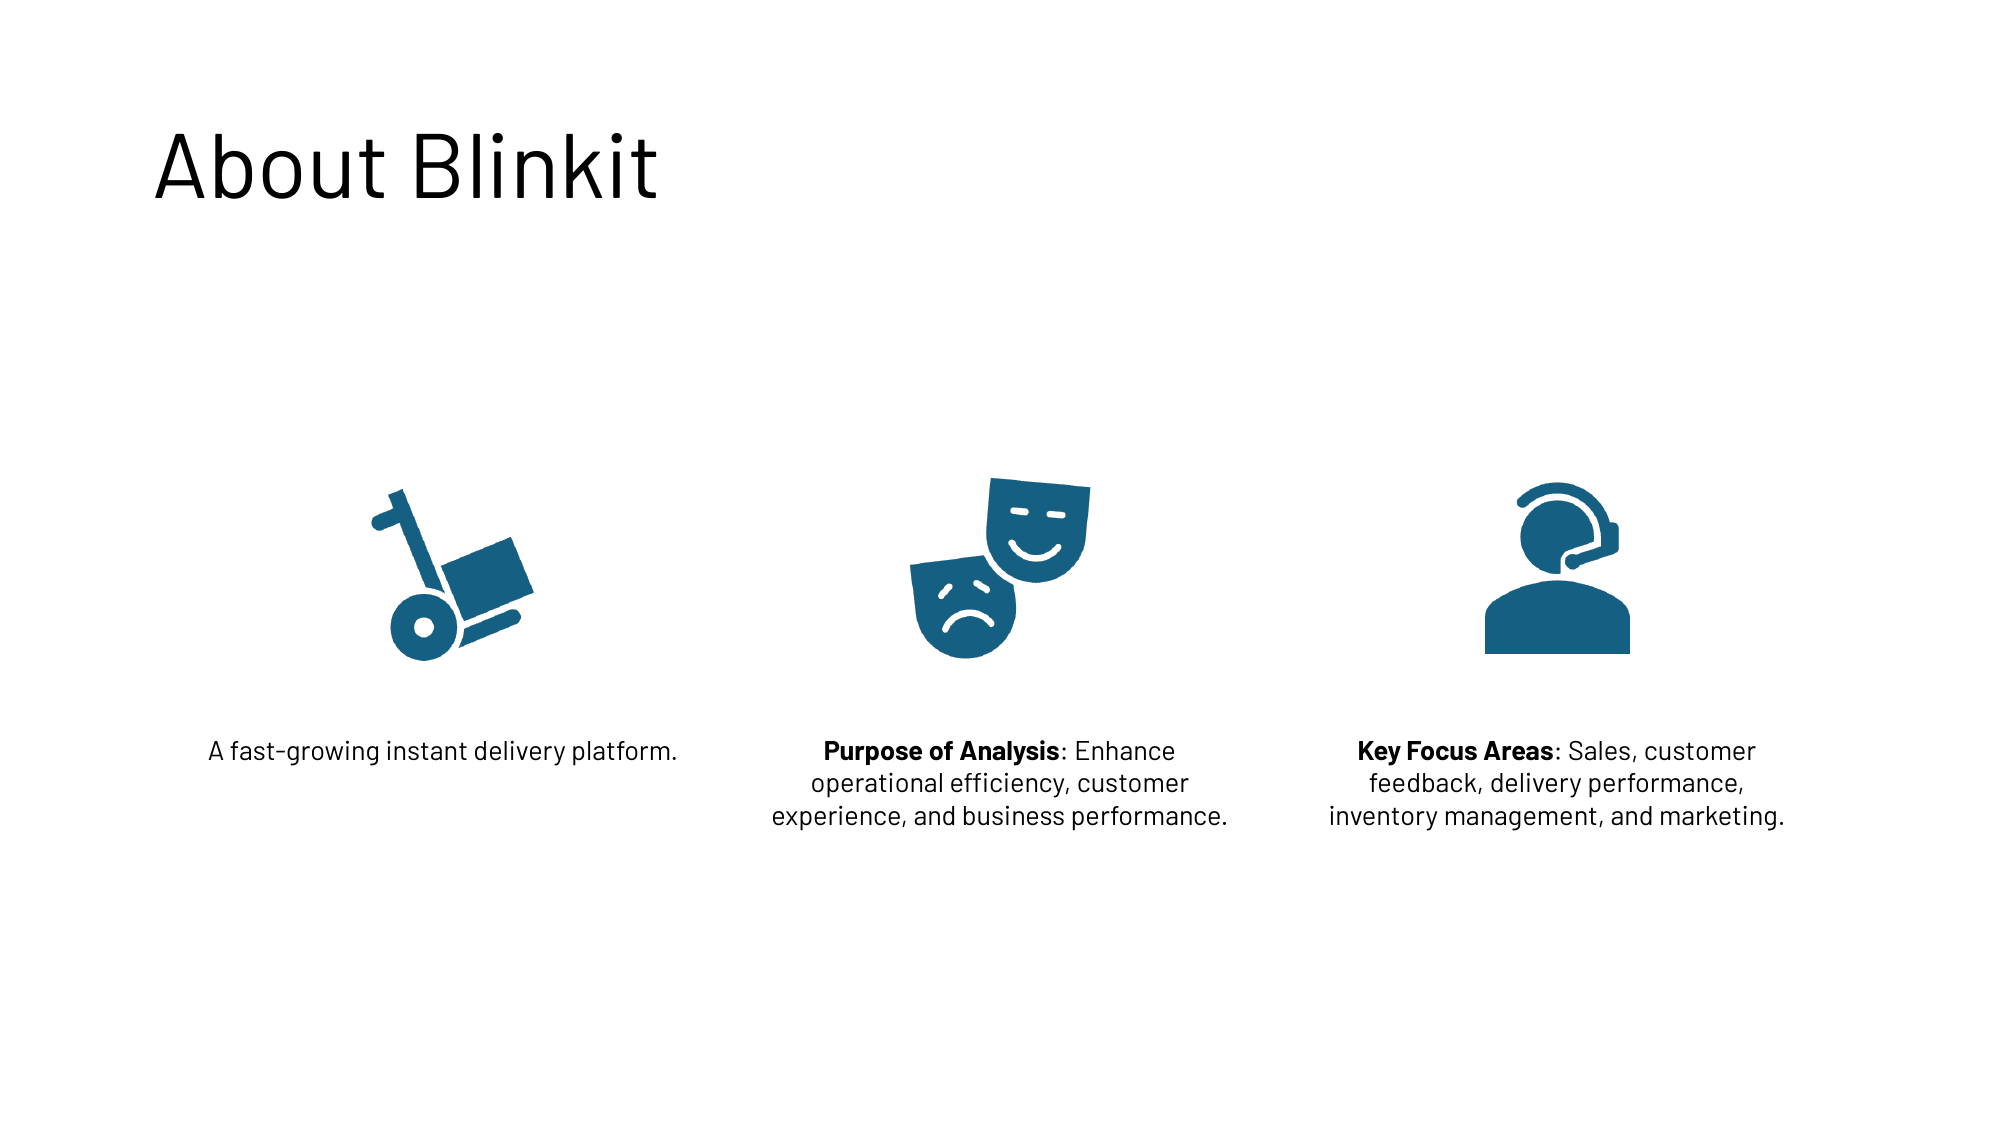

# About Blinkit
A fast-growing instant delivery platform.
Purpose of Analysis: Enhance operational efficiency, customer experience, and business performance.
Key Focus Areas: Sales, customer feedback, delivery performance, inventory management, and marketing.